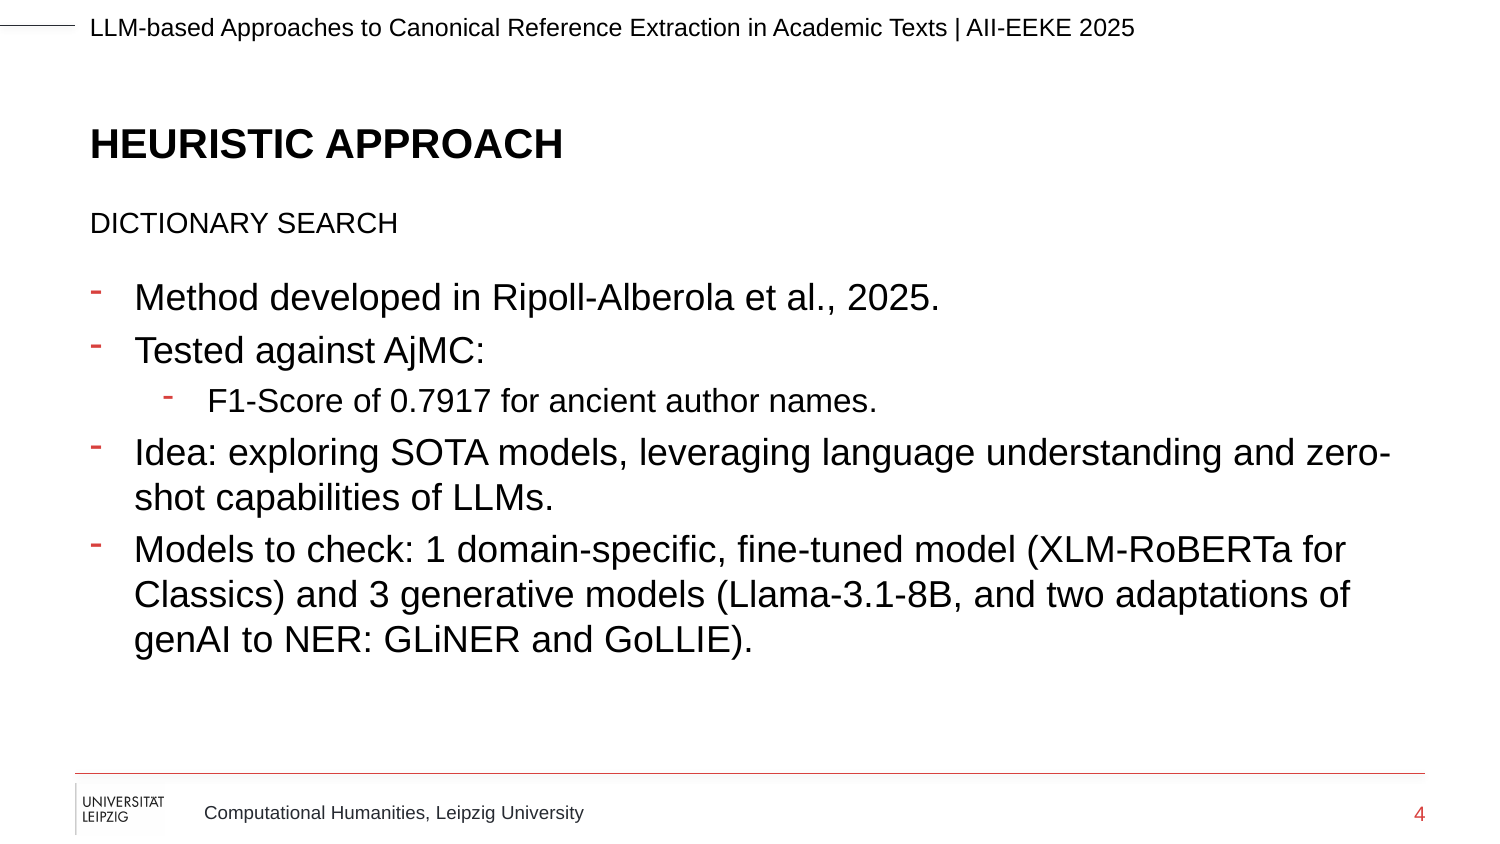

# heuristic approach
DICTIONARY SEARCH
Method developed in Ripoll-Alberola et al., 2025.
Tested against AjMC:
F1-Score of 0.7917 for ancient author names.
Idea: exploring SOTA models, leveraging language understanding and zero-shot capabilities of LLMs.
Models to check: 1 domain-specific, fine-tuned model (XLM-RoBERTa for Classics) and 3 generative models (Llama-3.1-8B, and two adaptations of genAI to NER: GLiNER and GoLLIE).
4